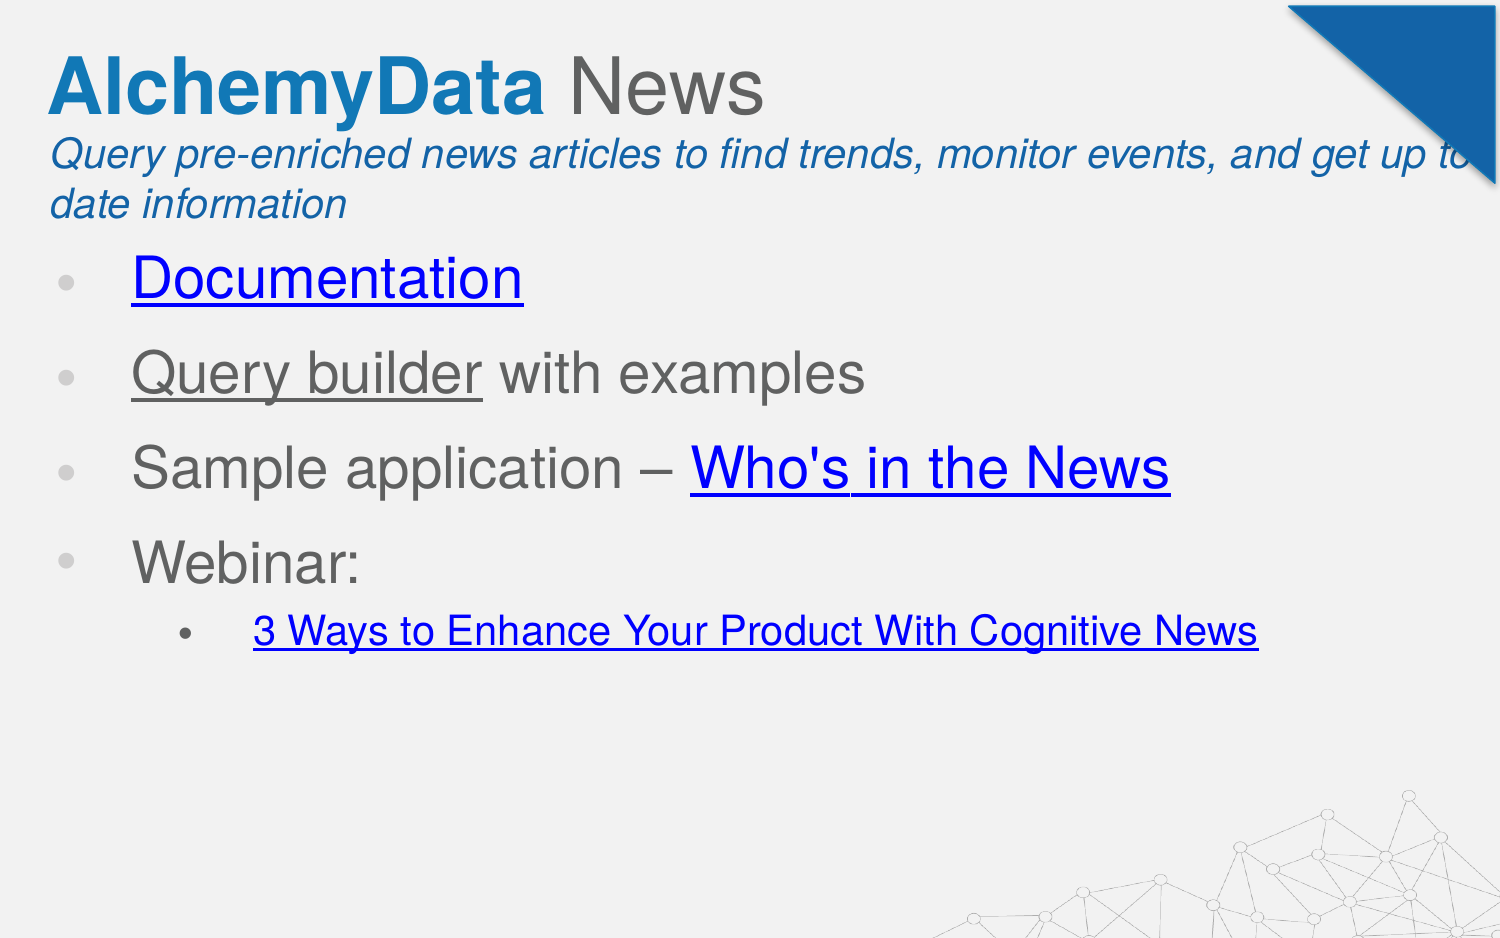

AlchemyData News
Query pre-enriched news articles to find trends, monitor events, and get up to date information
Documentation
Query builder with examples
Sample application – Who's in the News
Webinar:
3 Ways to Enhance Your Product With Cognitive News